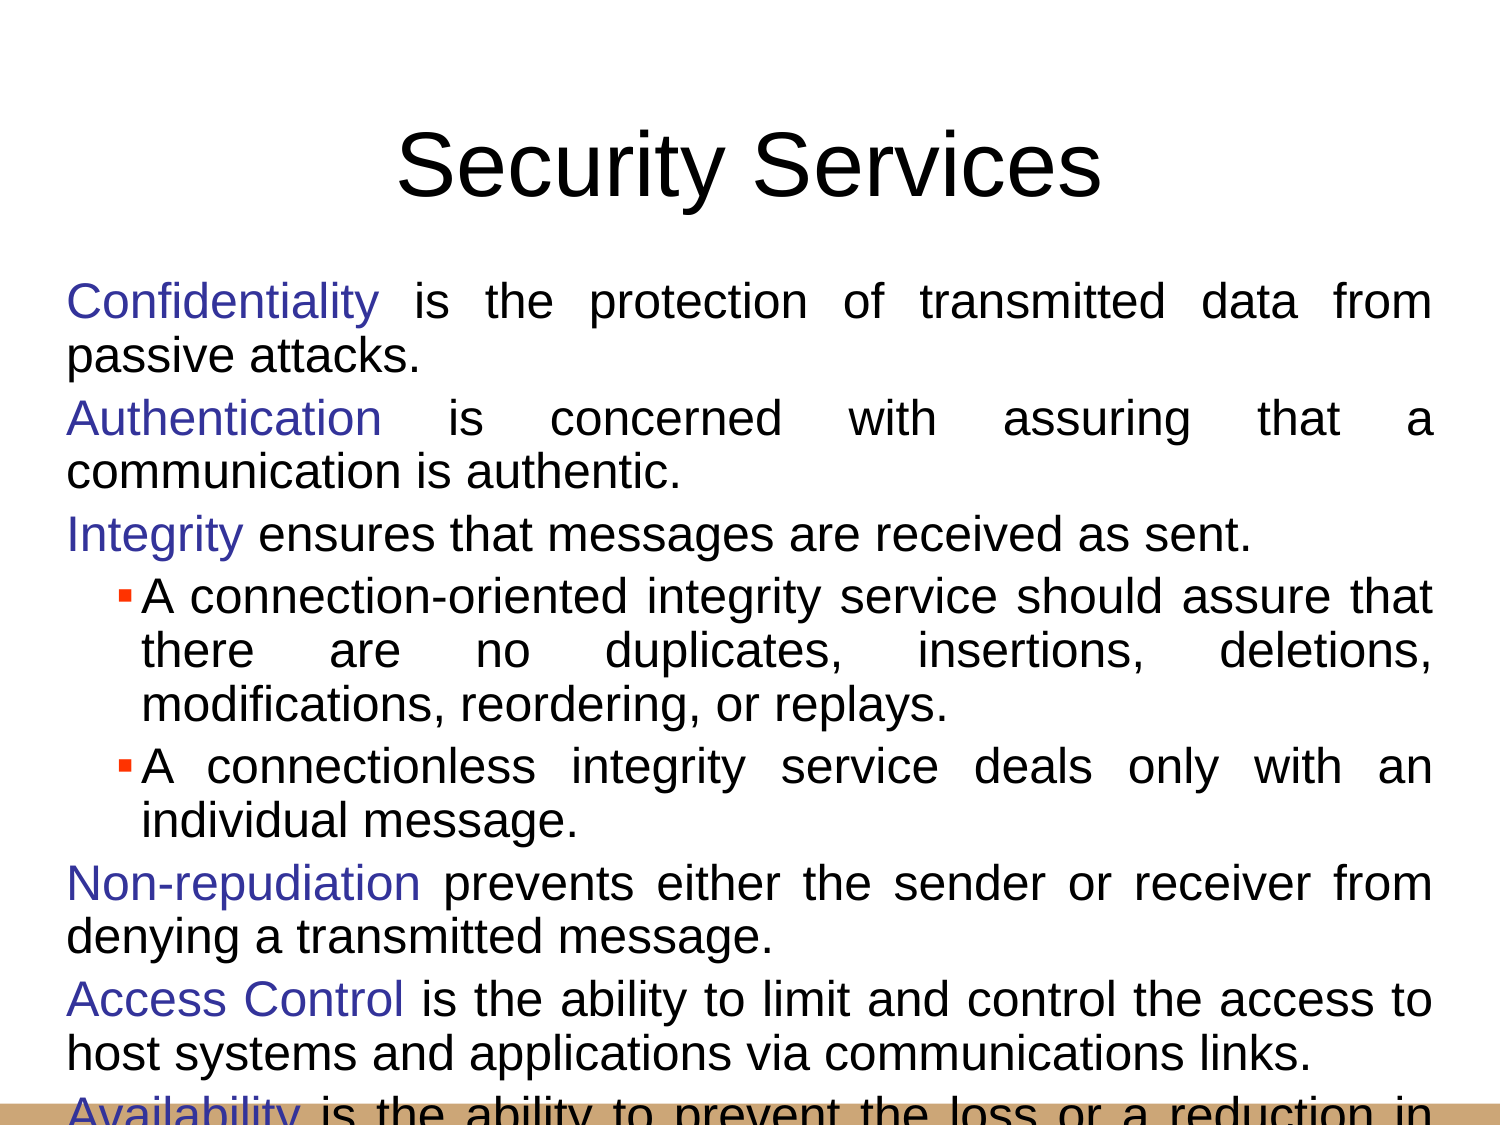

# Security Services
Confidentiality is the protection of transmitted data from passive attacks.
Authentication is concerned with assuring that a communication is authentic.
Integrity ensures that messages are received as sent.
A connection-oriented integrity service should assure that there are no duplicates, insertions, deletions, modifications, reordering, or replays.
A connectionless integrity service deals only with an individual message.
Non-repudiation prevents either the sender or receiver from denying a transmitted message.
Access Control is the ability to limit and control the access to host systems and applications via communications links.
Availability is the ability to prevent the loss or a reduction in availability of elements of a distributed system.